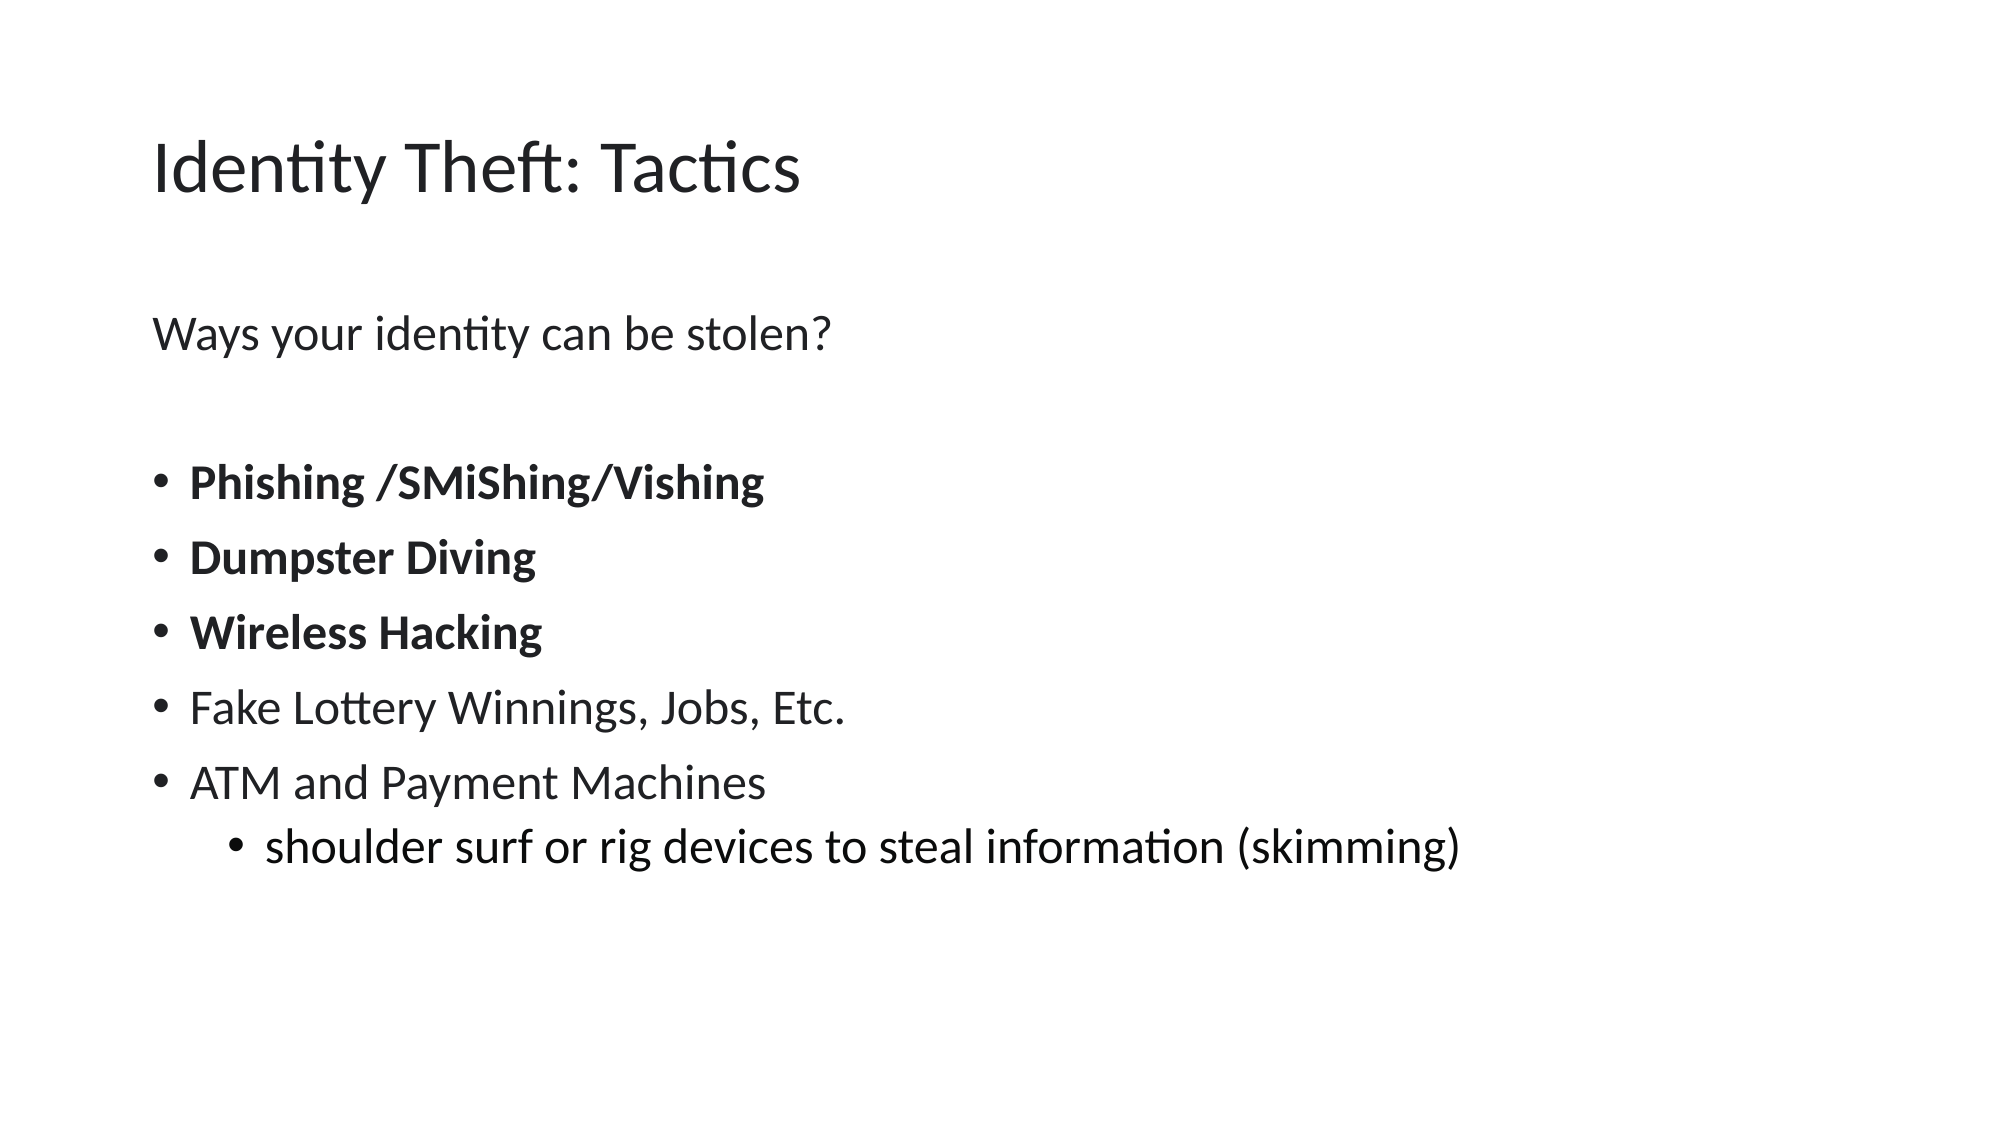

# Identity Theft: Tactics
Ways your identity can be stolen?

Phishing /SMiShing/Vishing
Dumpster Diving
Wireless Hacking
Fake Lottery Winnings, Jobs, Etc.
ATM and Payment Machines
shoulder surf or rig devices to steal information (skimming)